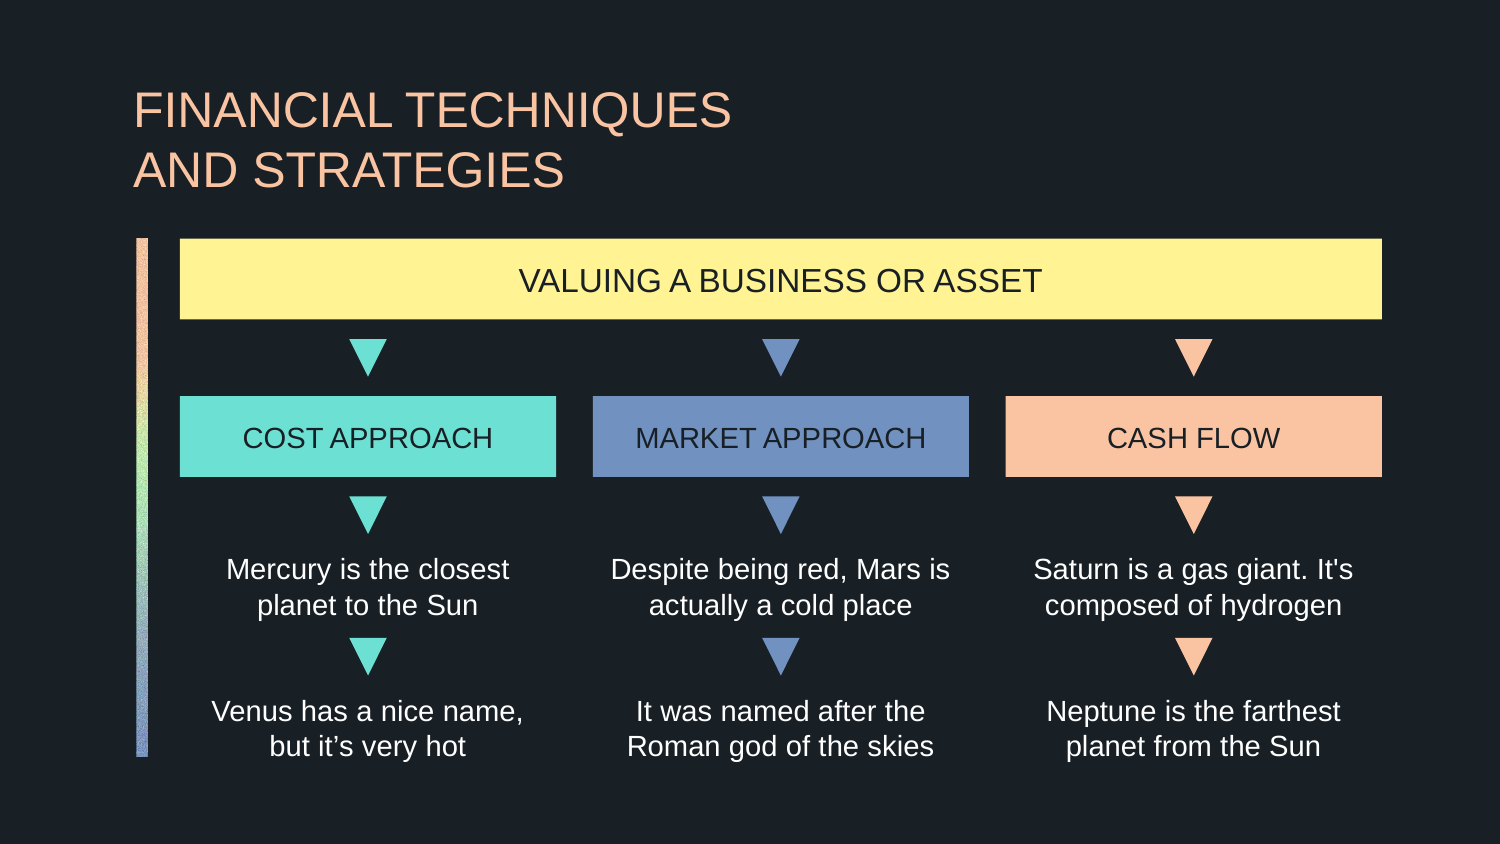

# FINANCIAL TECHNIQUES AND STRATEGIES
VALUING A BUSINESS OR ASSET

COST APPROACH
MARKET APPROACH
CASH FLOW
Mercury is the closest planet to the Sun
Despite being red, Mars is actually a cold place
Saturn is a gas giant. It's composed of hydrogen
Venus has a nice name, but it’s very hot
It was named after the Roman god of the skies
Neptune is the farthest planet from the Sun